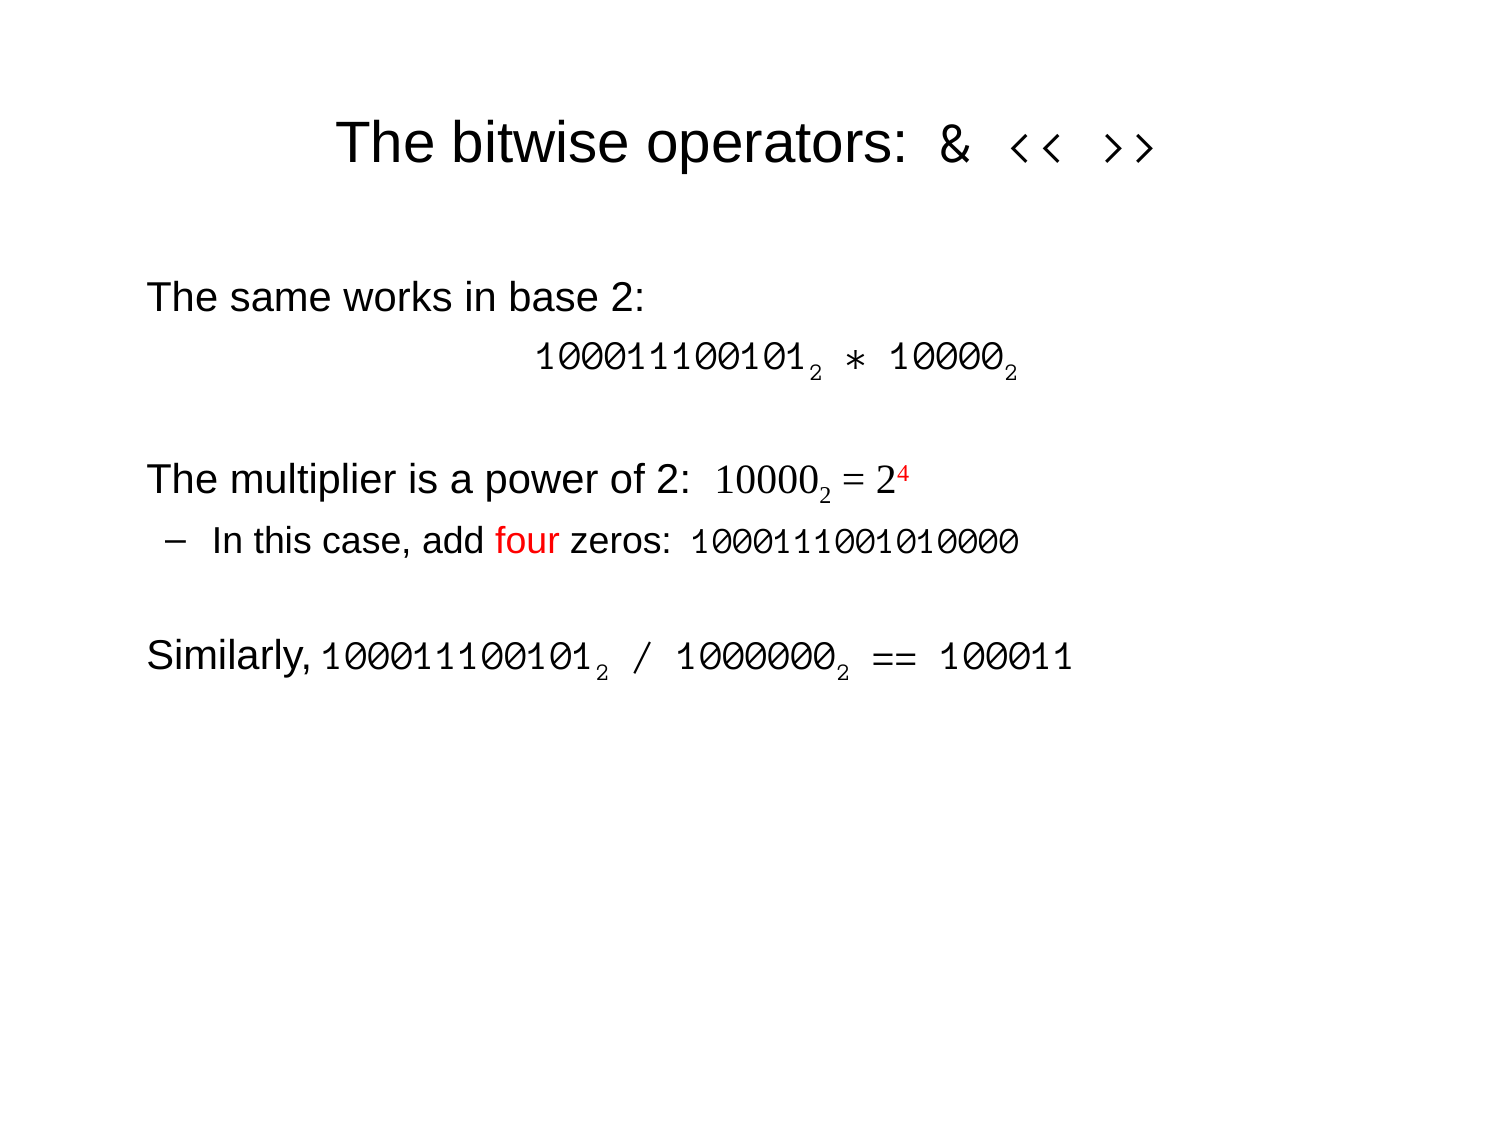

# The bitwise operators:  & << >>
	The same works in base 2:
	1000111001012 * 100002

	The multiplier is a power of 2:  100002 = 24
In this case, add four zeros:  1000111001010000

	Similarly, 1000111001012 / 10000002 == 100011